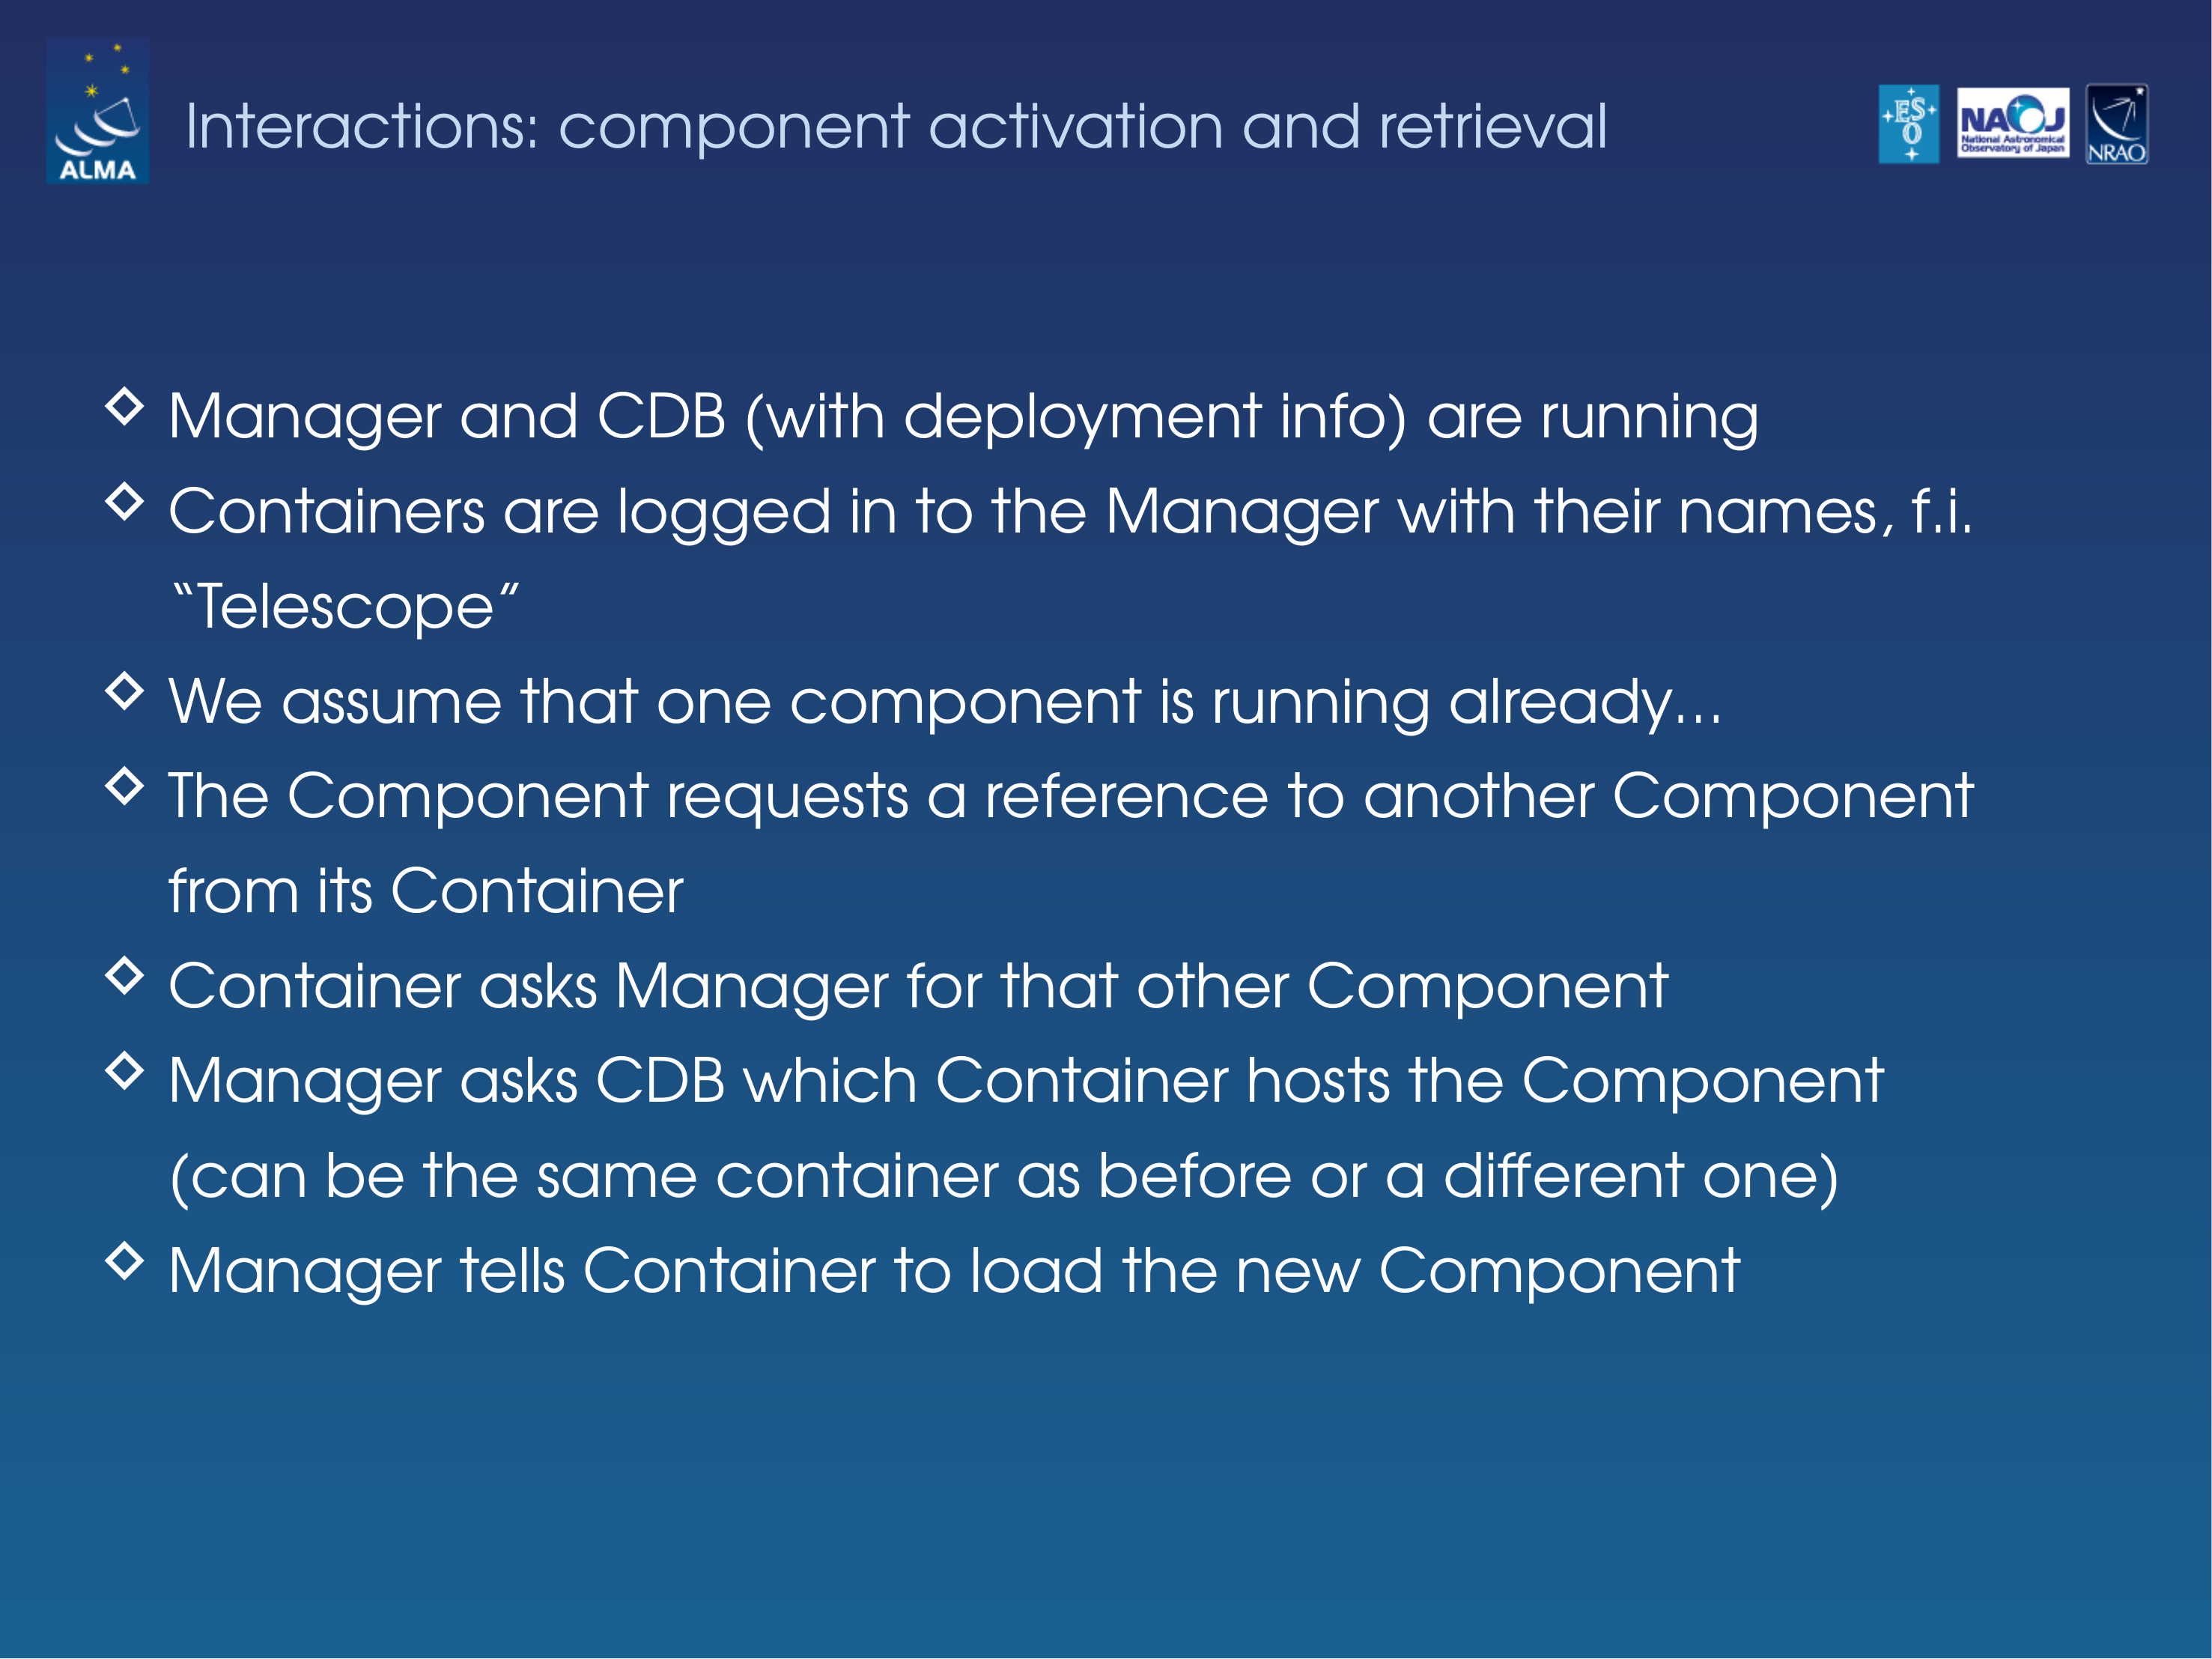

# Interactions: component activation and retrieval
Manager and CDB (with deployment info) are running
Containers are logged in to the Manager with their names, f.i. “Telescope”
We assume that one component is running already…
The Component requests a reference to another Component from its Container
Container asks Manager for that other Component
Manager asks CDB which Container hosts the Component
(can be the same container as before or a different one)
Manager tells Container to load the new Component